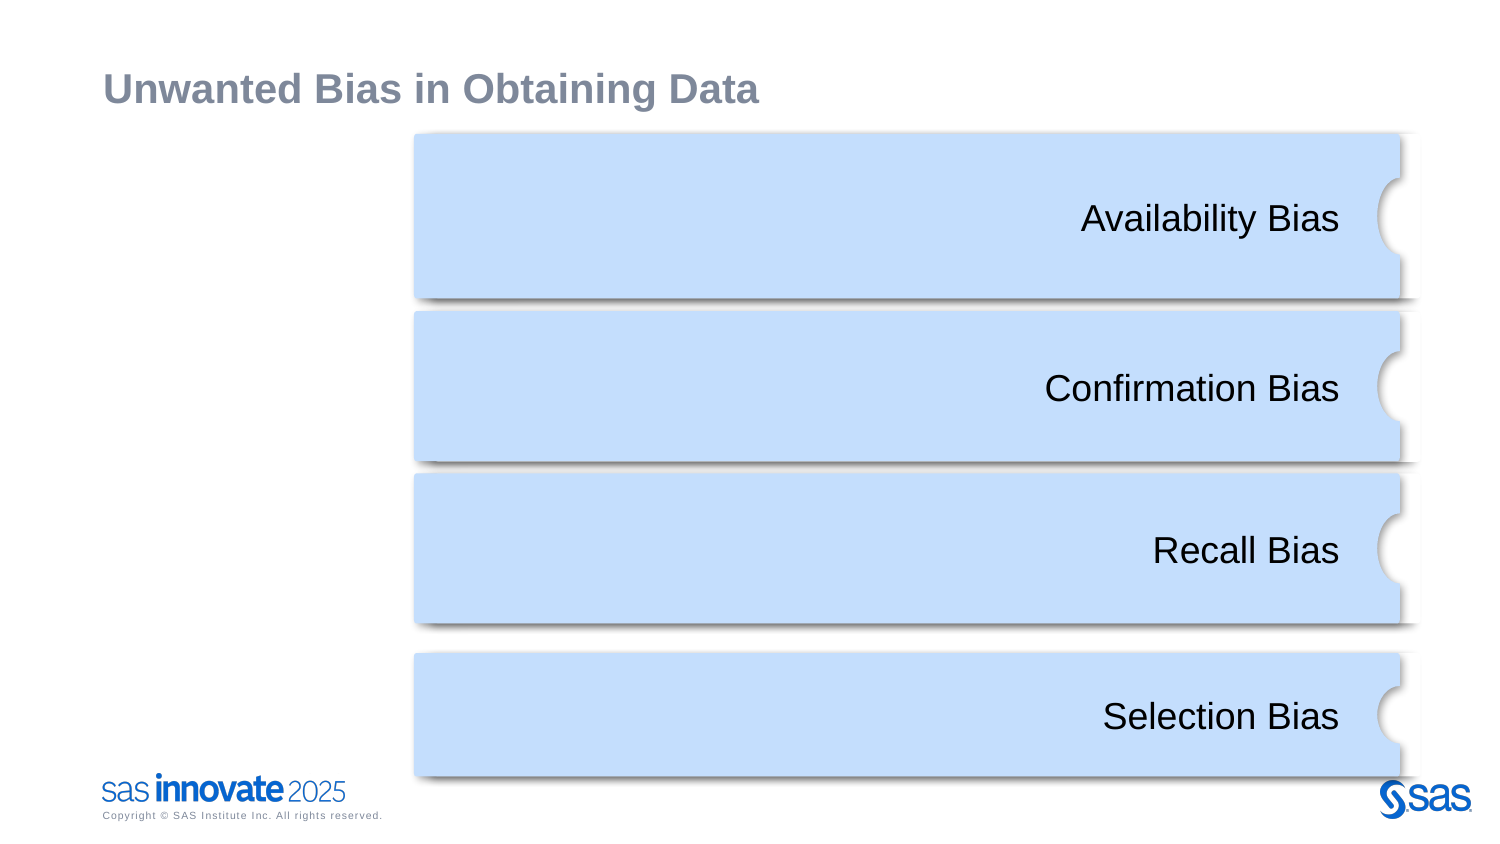

Unwanted Bias in Obtaining Data
Availability Bias
Making decisions based on readily available data or
recent information alone
Confirmation Bias
When a data scientist interprets or looks for information that is consistent with their own beliefs
Systematic error due to accuracy differences or memory recall completeness of past events or experiences
Recall Bias
Selection Bias
When individuals or groups in a study differ systematically from the population of interest, leading to a systematic error in an association or outcome